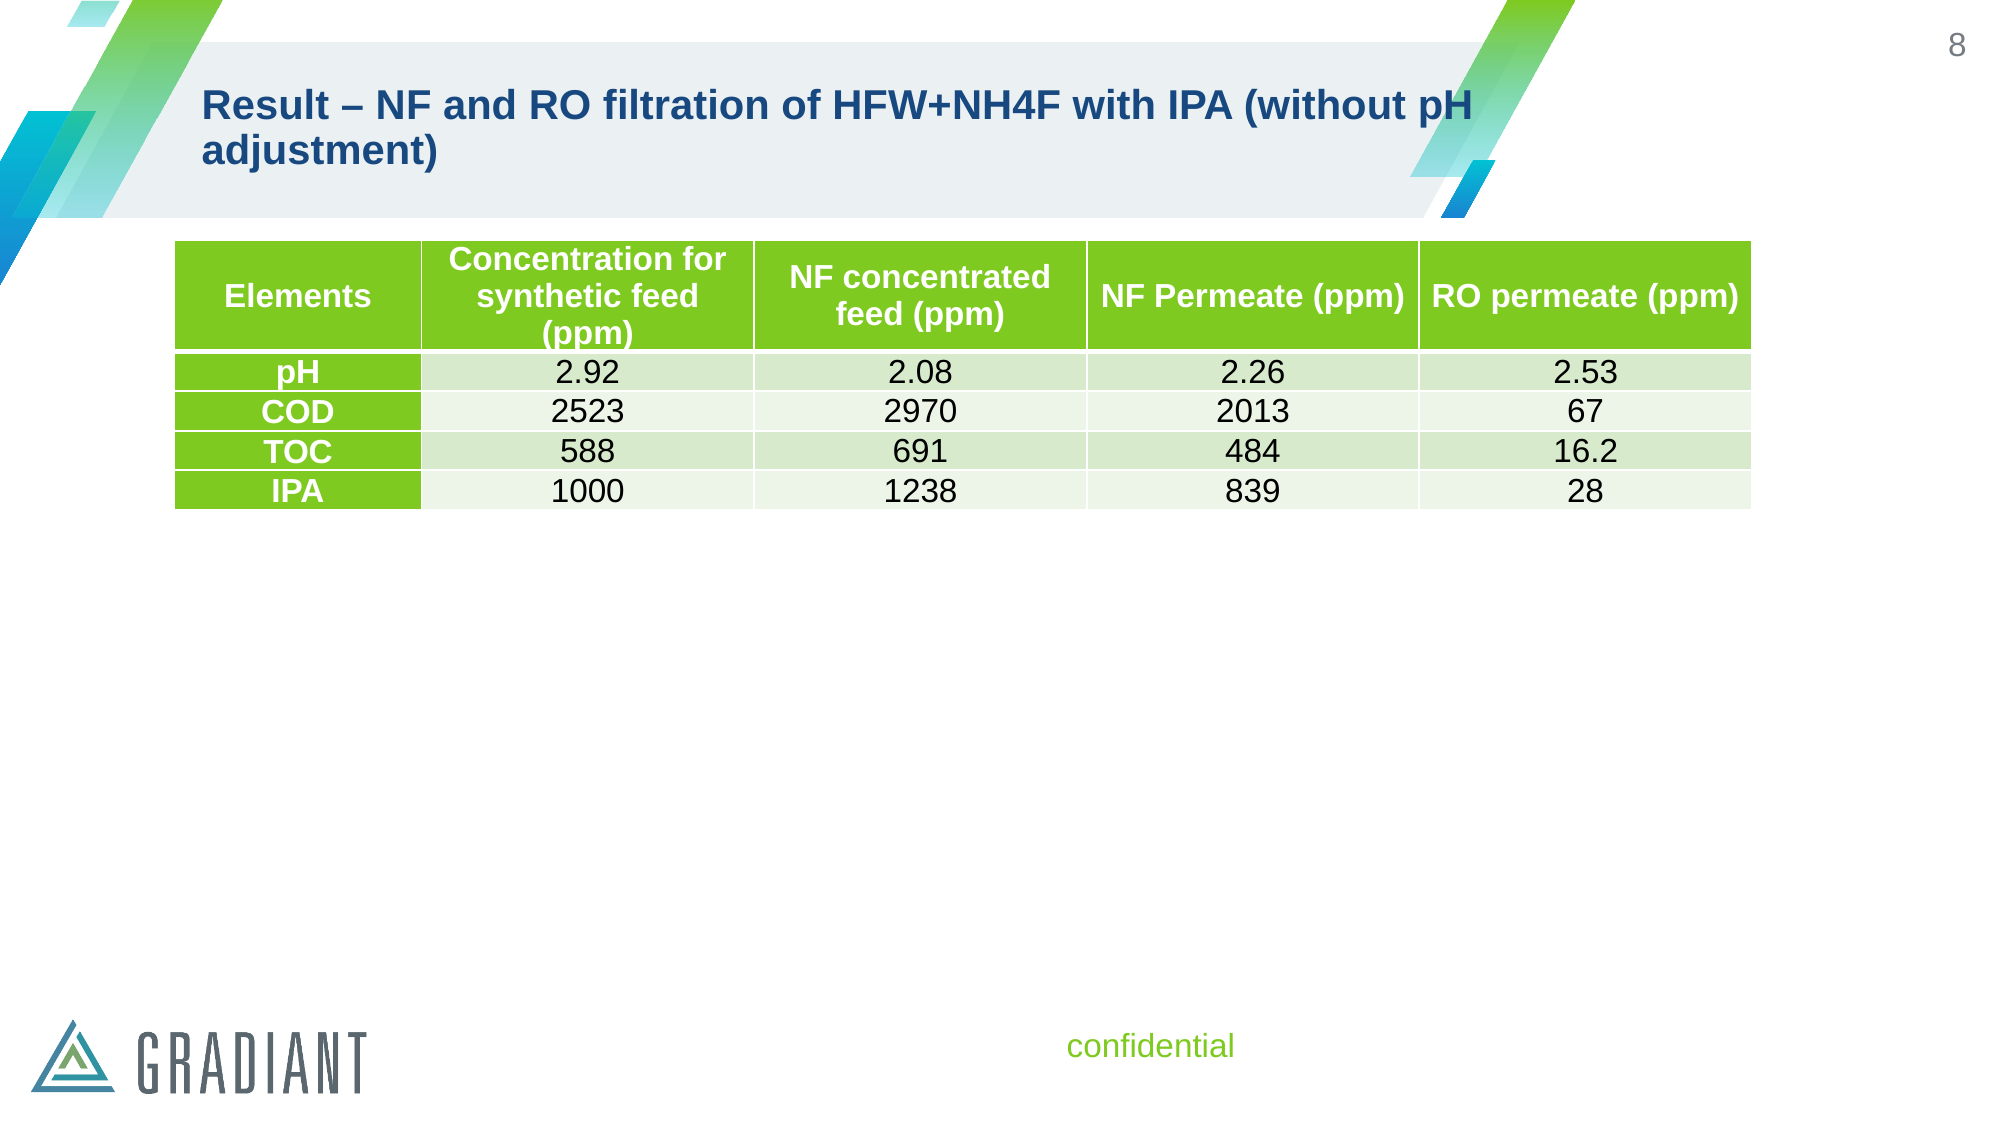

8
# Result – NF and RO filtration of HFW+NH4F with IPA (without pH adjustment)
| Elements | Concentration for synthetic feed (ppm) | NF concentrated feed (ppm) | NF Permeate (ppm) | RO permeate (ppm) |
| --- | --- | --- | --- | --- |
| pH | 2.92 | 2.08 | 2.26 | 2.53 |
| COD | 2523 | 2970 | 2013 | 67 |
| TOC | 588 | 691 | 484 | 16.2 |
| IPA | 1000 | 1238 | 839 | 28 |